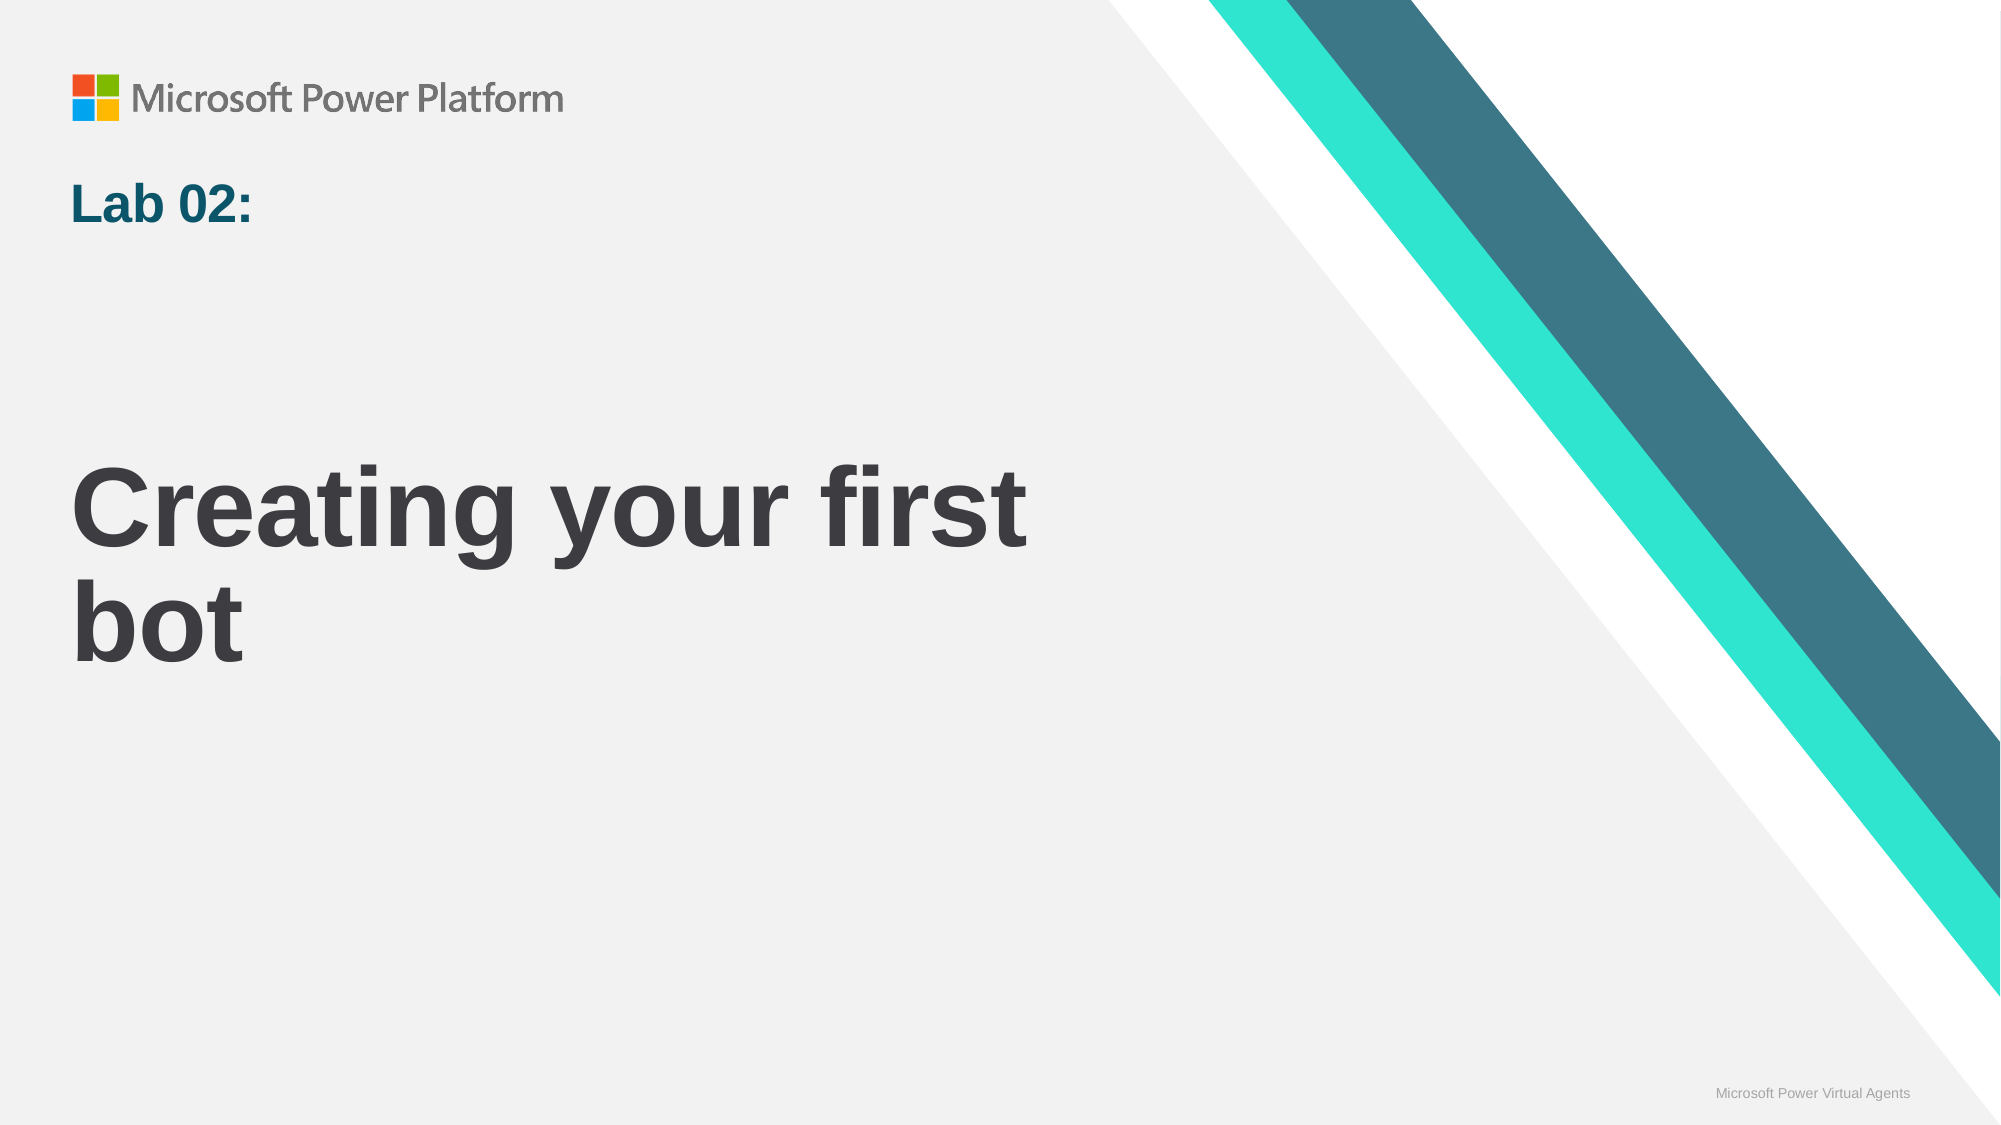

# Lab 02:
Creating your first bot